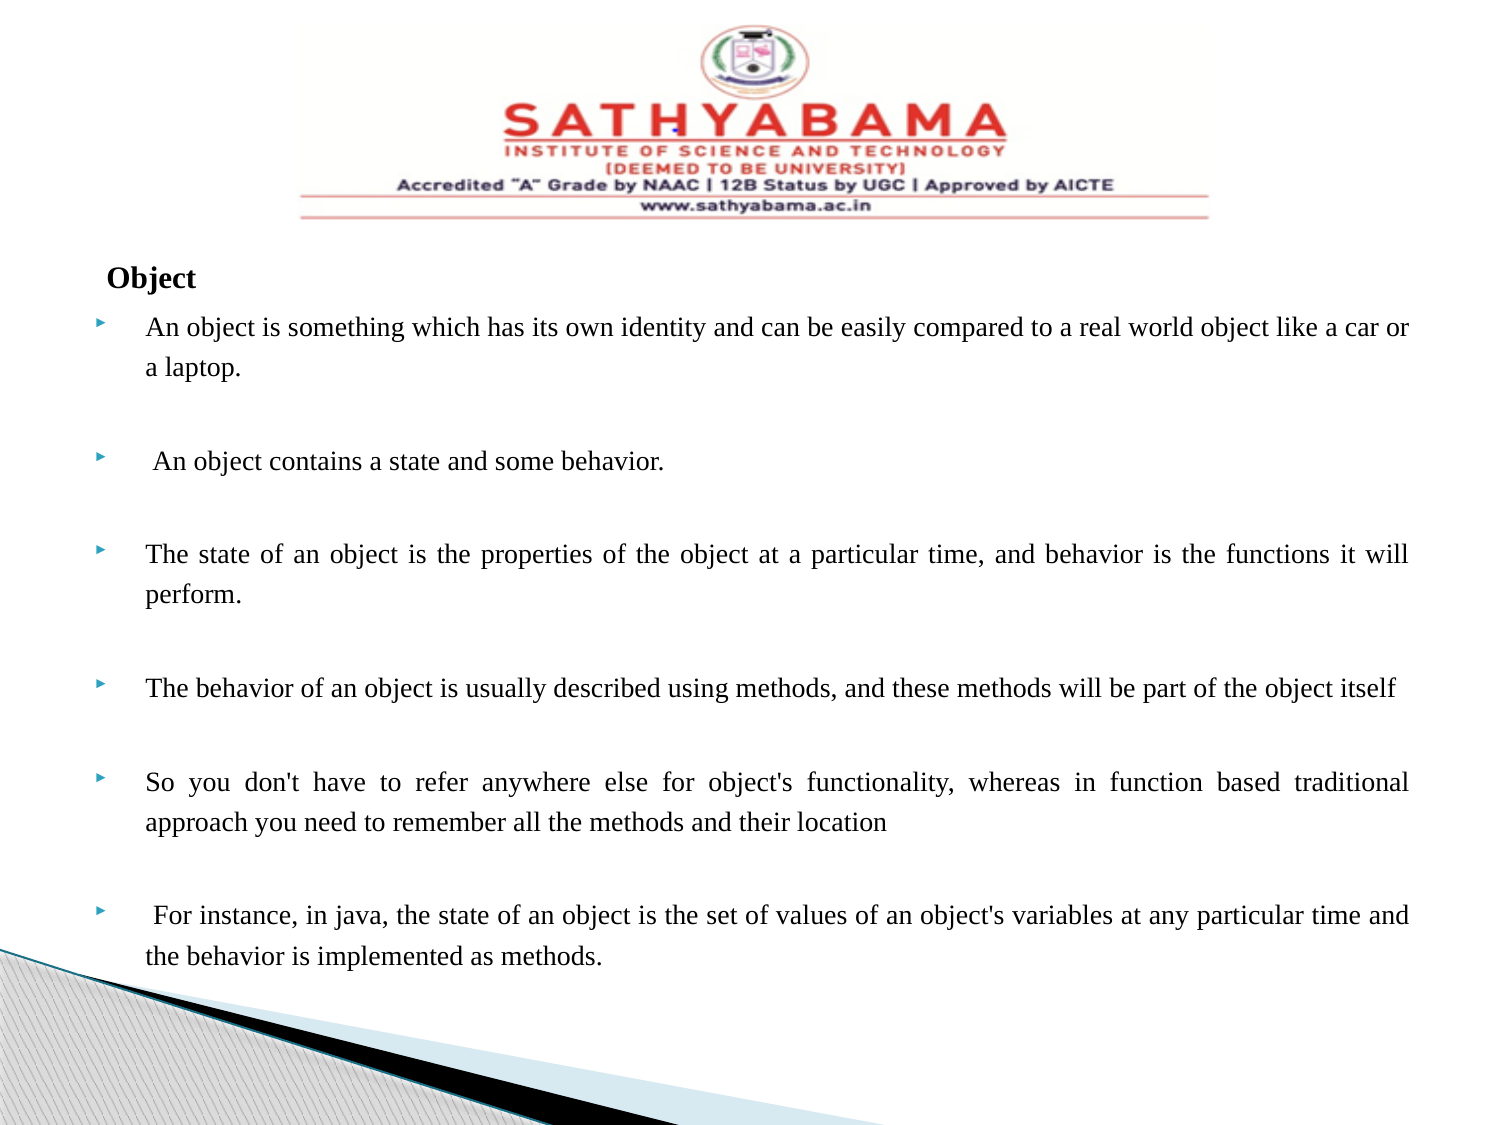

#
Object
An object is something which has its own identity and can be easily compared to a real world object like a car or a laptop.

 An object contains a state and some behavior.

The state of an object is the properties of the object at a particular time, and behavior is the functions it will perform.

The behavior of an object is usually described using methods, and these methods will be part of the object itself

So you don't have to refer anywhere else for object's functionality, whereas in function based traditional approach you need to remember all the methods and their location

 For instance, in java, the state of an object is the set of values of an object's variables at any particular time and the behavior is implemented as methods.